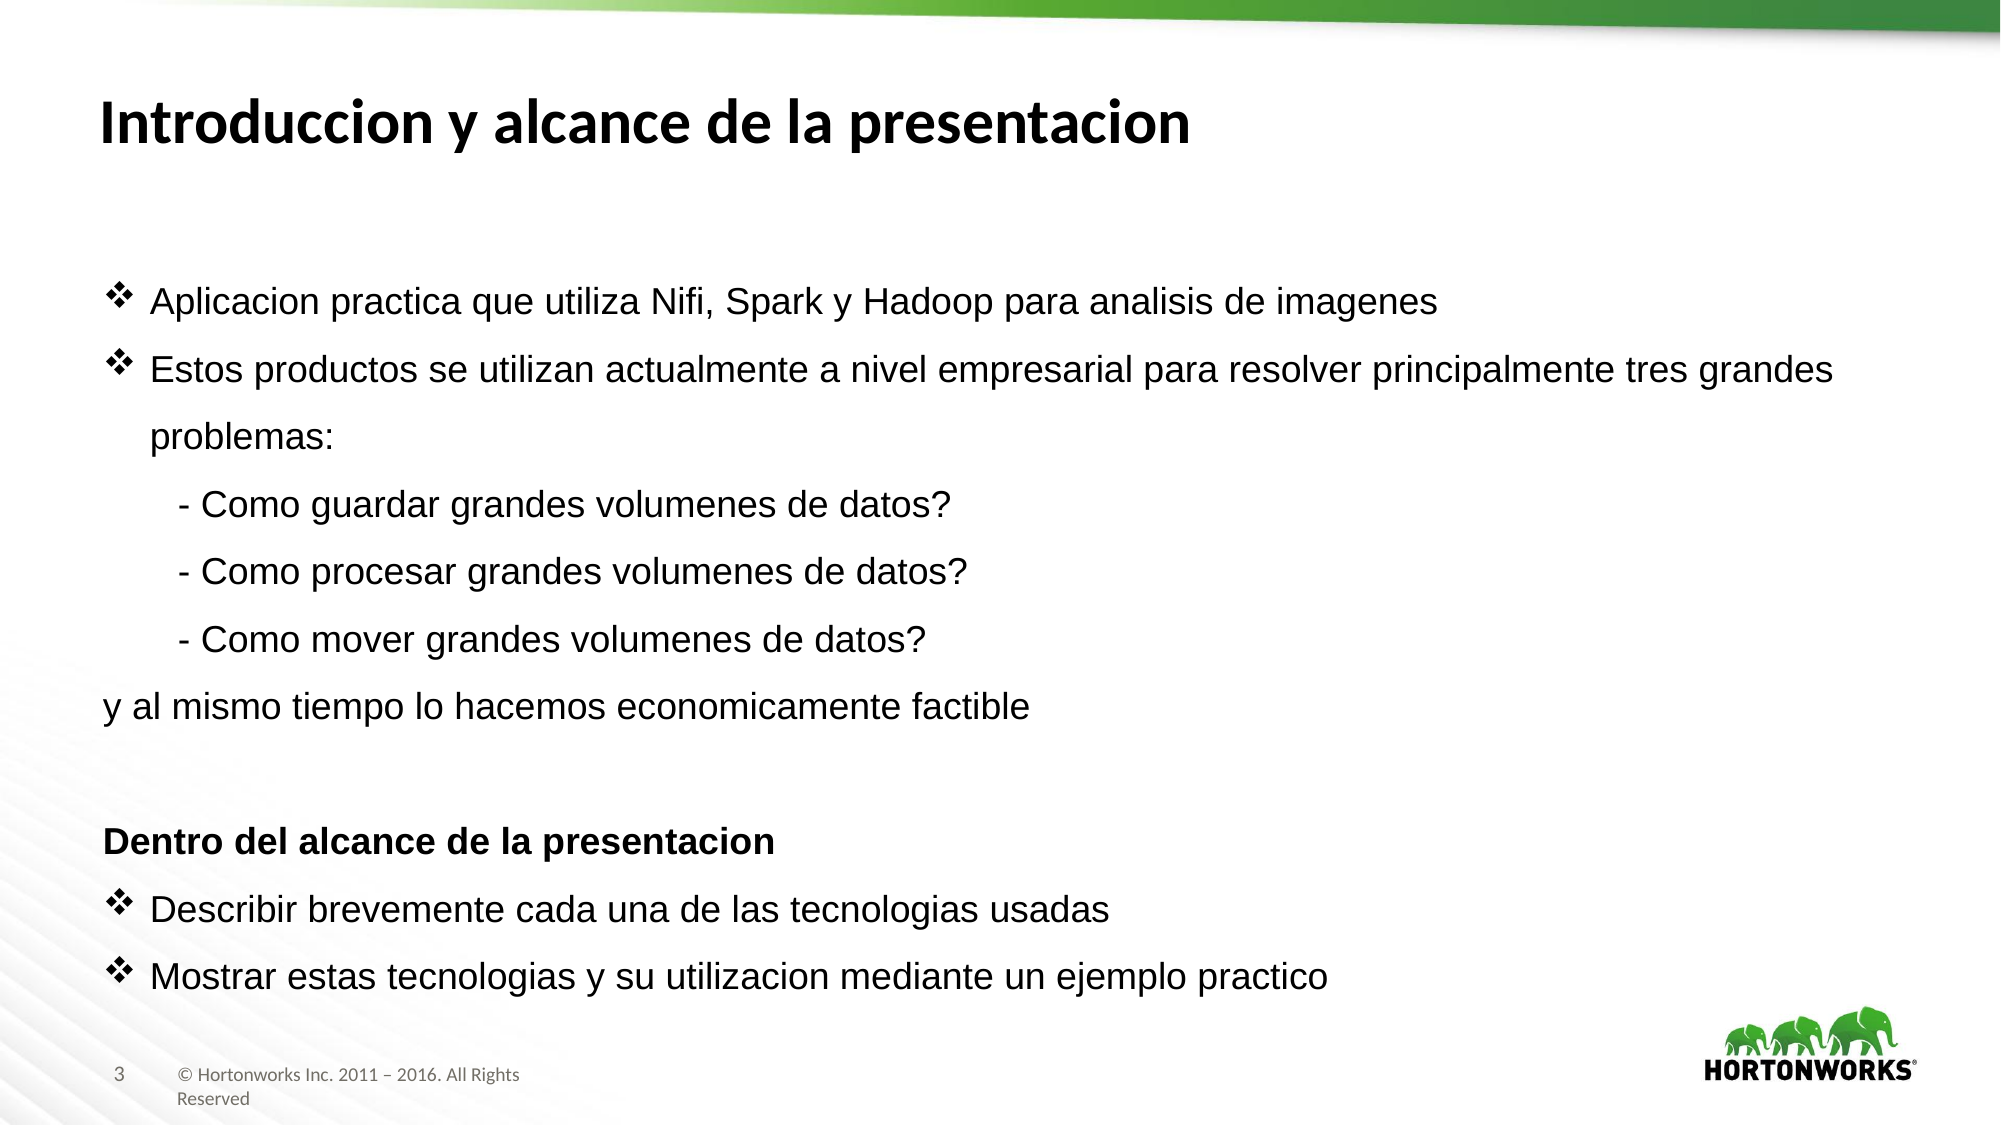

# Introduccion y alcance de la presentacion
Aplicacion practica que utiliza Nifi, Spark y Hadoop para analisis de imagenes
Estos productos se utilizan actualmente a nivel empresarial para resolver principalmente tres grandes problemas:
- Como guardar grandes volumenes de datos?
- Como procesar grandes volumenes de datos?
- Como mover grandes volumenes de datos?
y al mismo tiempo lo hacemos economicamente factible

Dentro del alcance de la presentacion
Describir brevemente cada una de las tecnologias usadas
Mostrar estas tecnologias y su utilizacion mediante un ejemplo practico